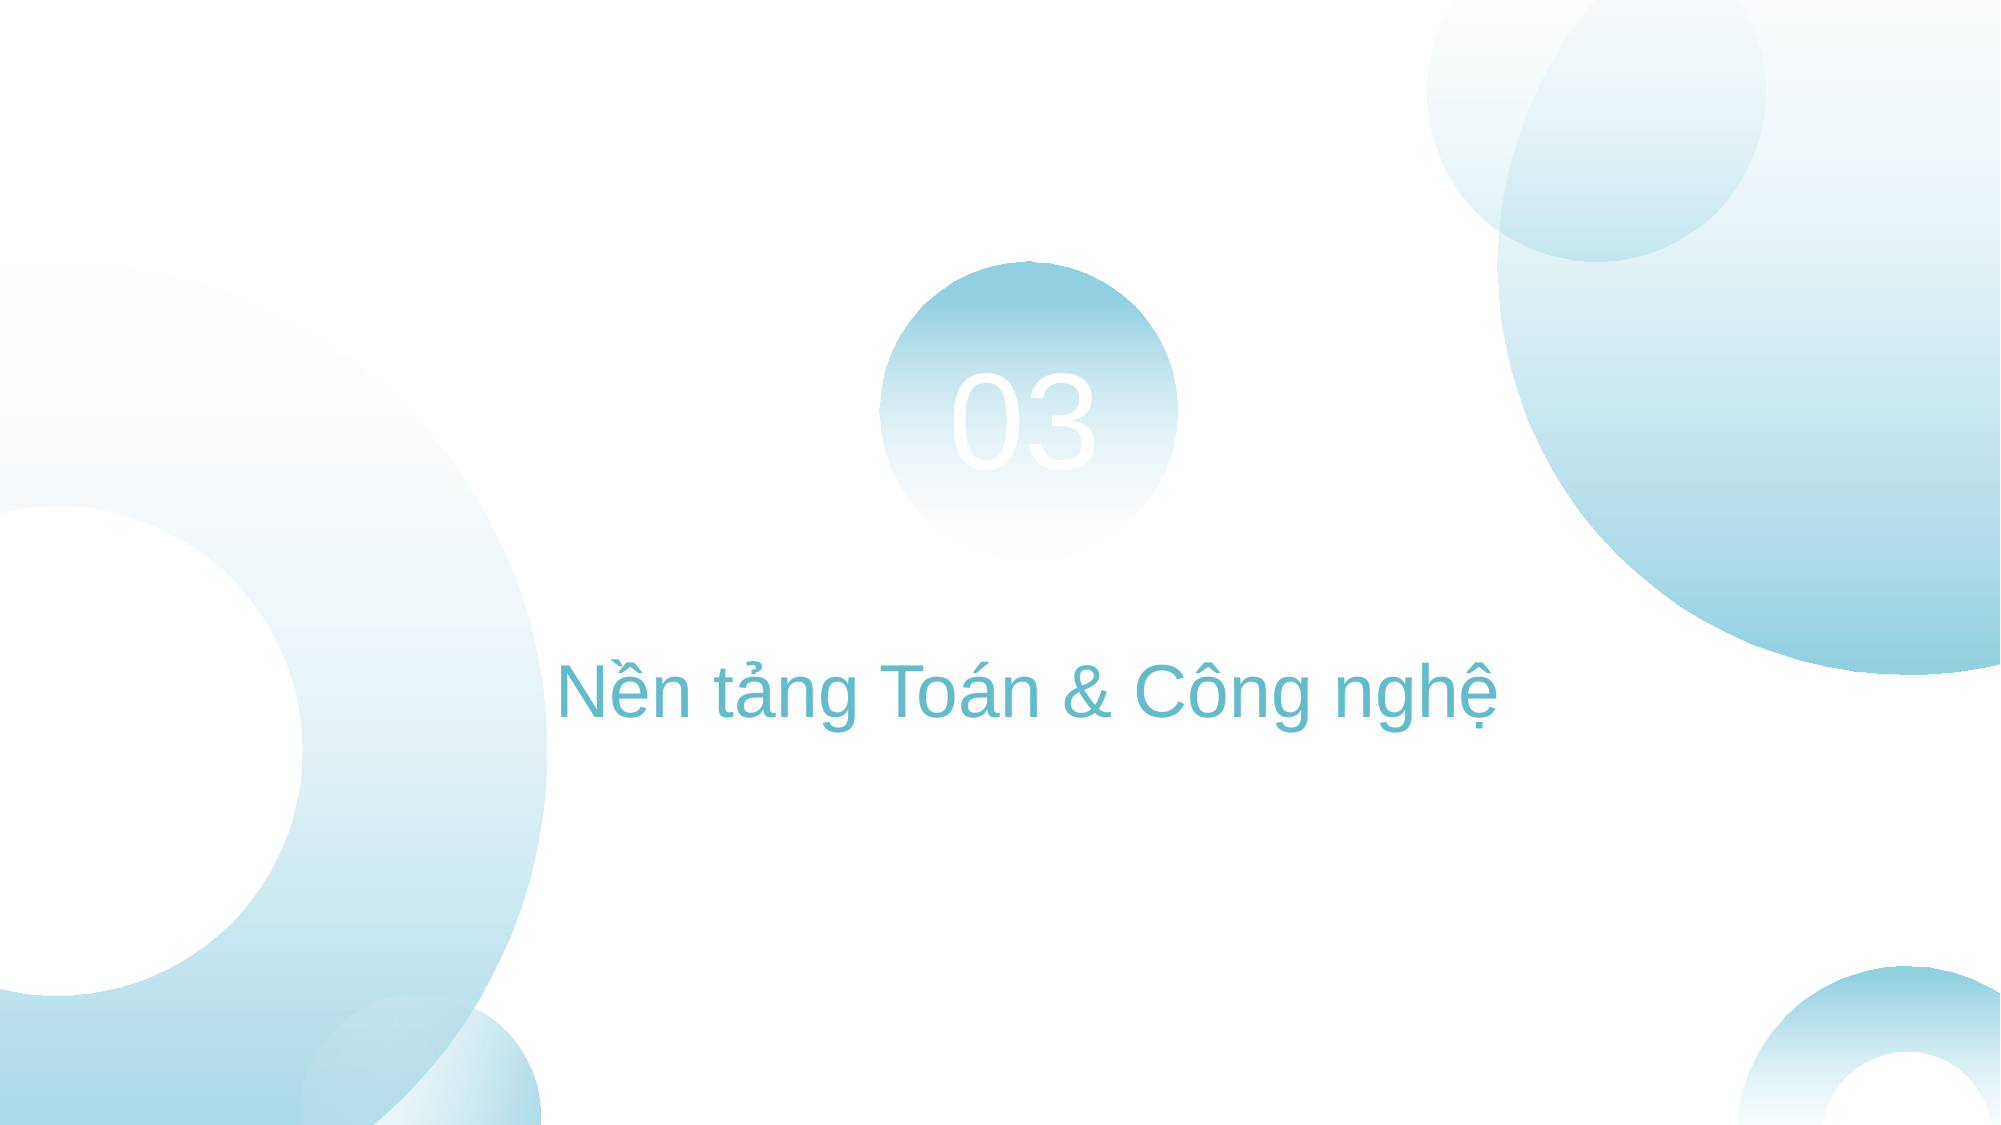

03
Nền tảng Toán & Công nghệ